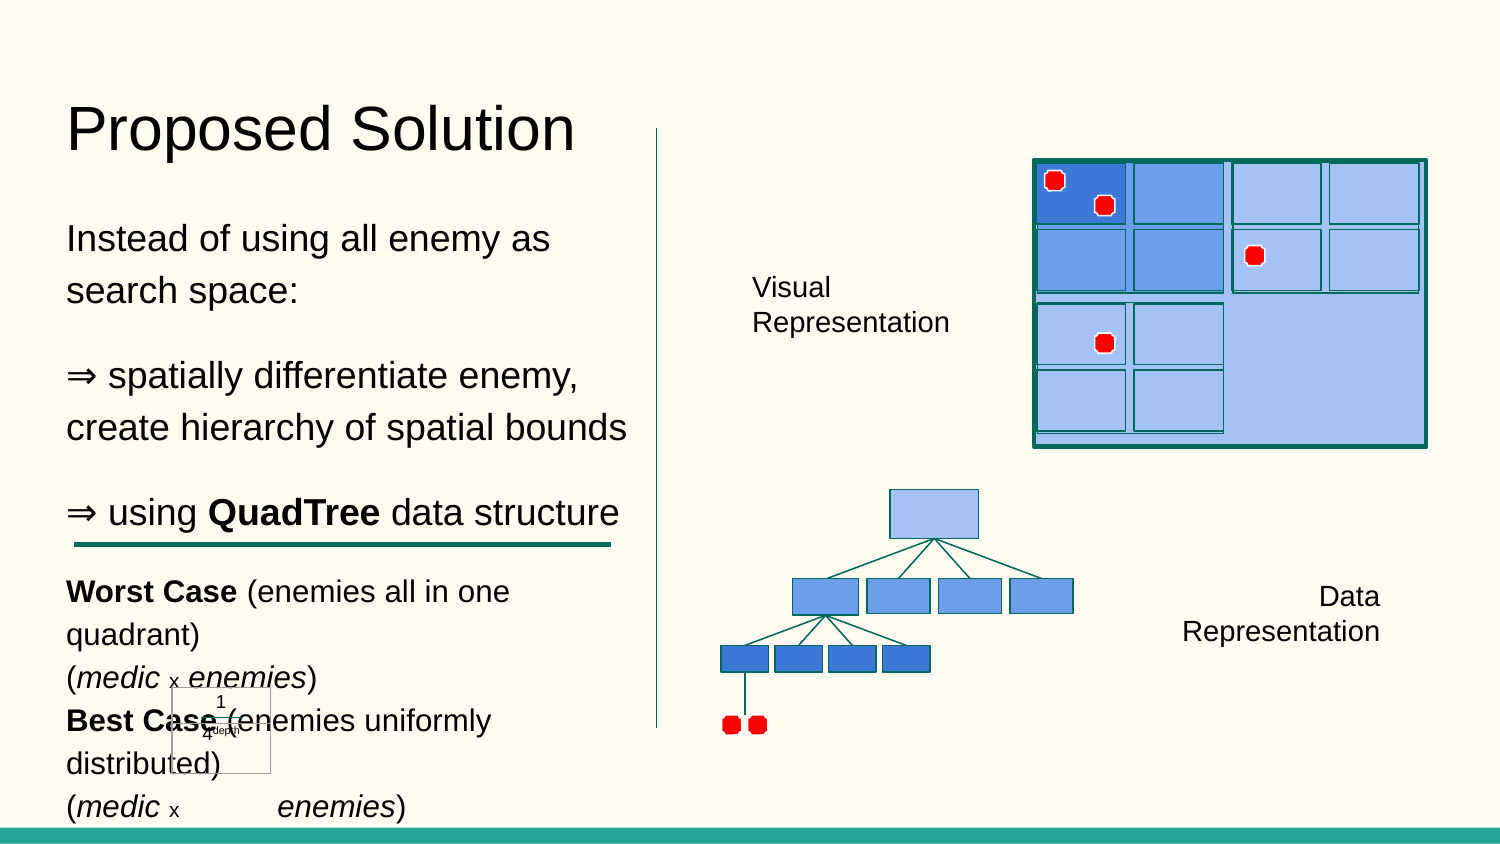

# Proposed Solution

Instead of using all enemy as search space:
⇒ spatially differentiate enemy, create hierarchy of spatial bounds
⇒ using QuadTree data structure
Worst Case (enemies all in one quadrant)
(medic x enemies)
Best Case (enemies uniformly distributed)
(medic x  	       enemies)
Visual
Representation

Data Representation
| 1 |
| --- |
| 4depth |